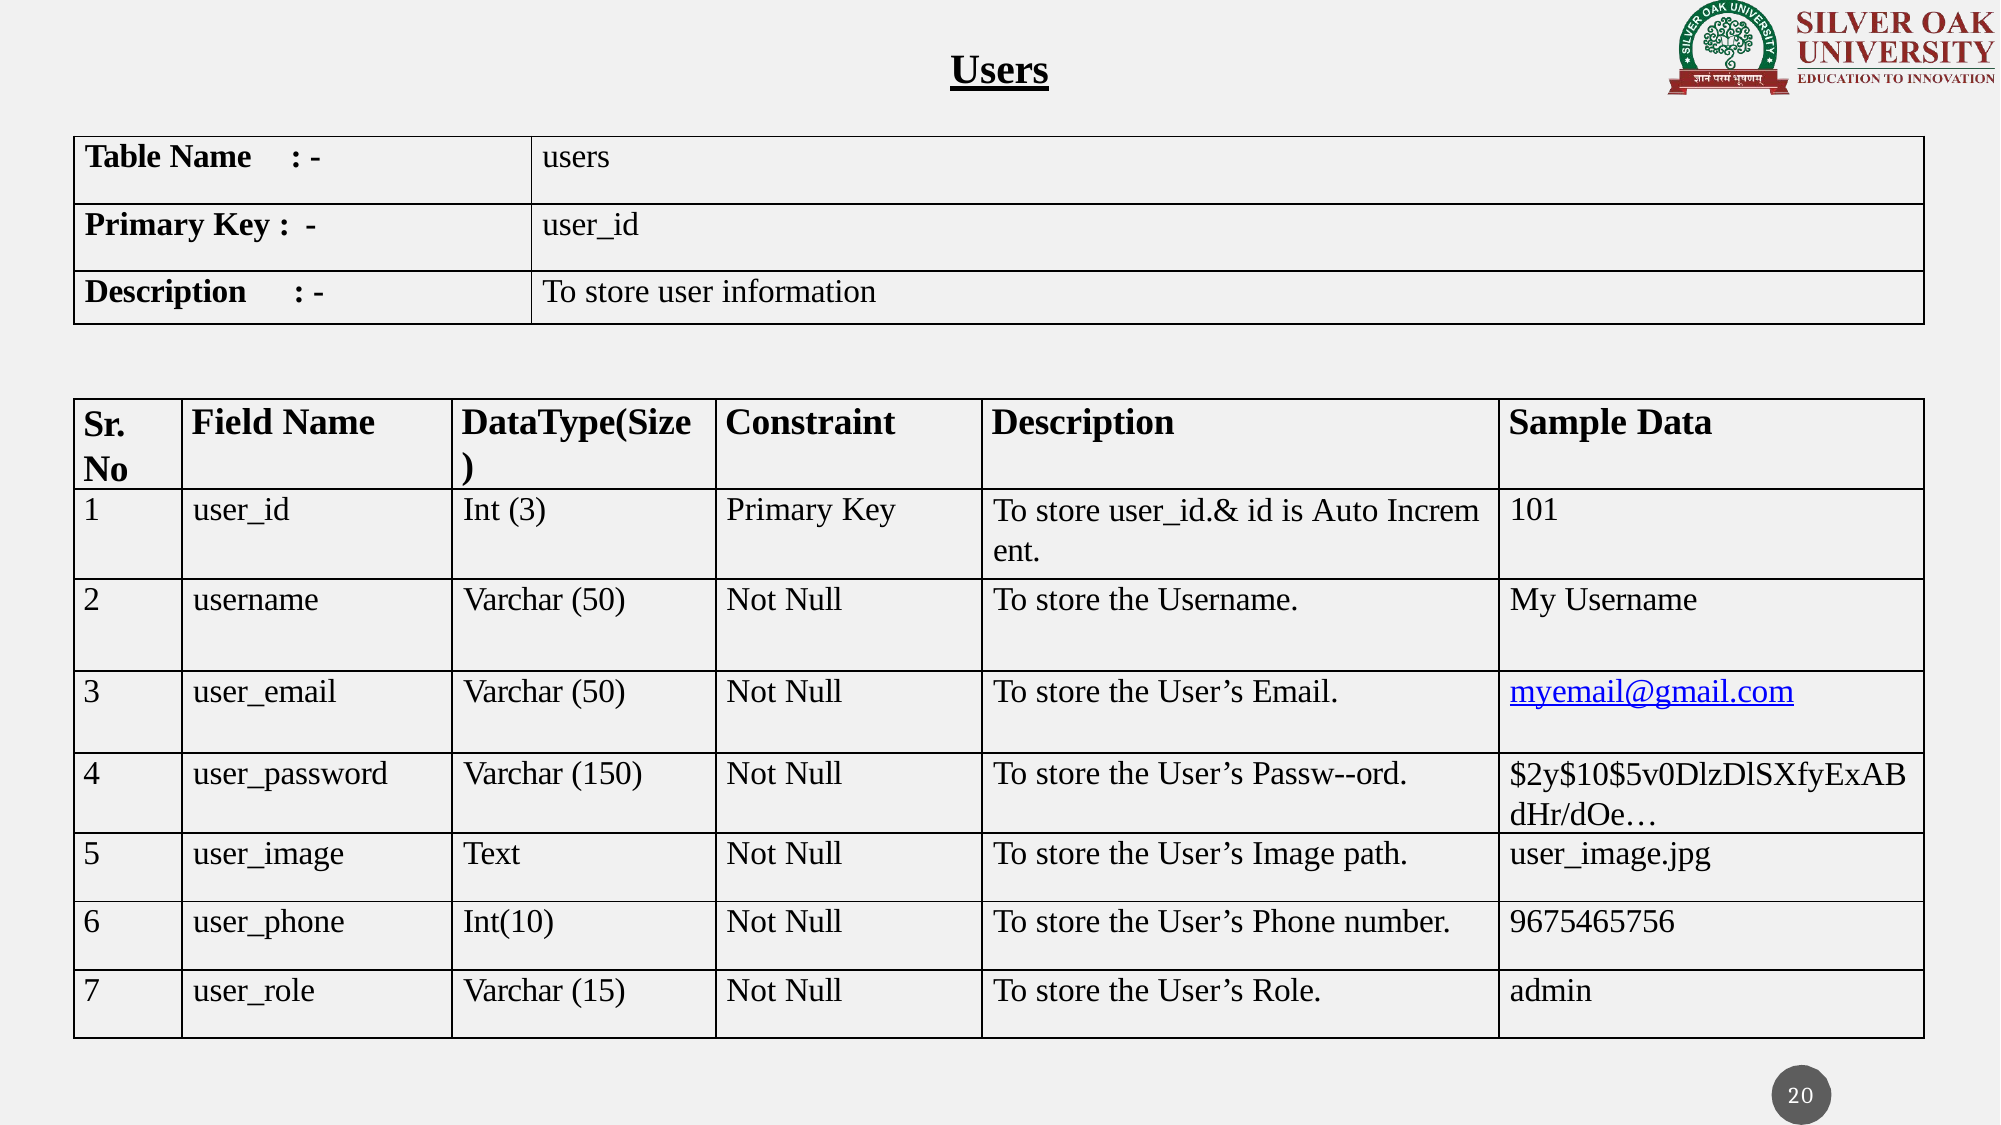

# Users
| Table Name : - | users |
| --- | --- |
| Primary Key : - | user\_id |
| Description : - | To store user information |
| Sr. No | Field Name | DataType(Size ) | Constraint | Description | Sample Data |
| --- | --- | --- | --- | --- | --- |
| 1 | user\_id | Int (3) | Primary Key | To store user\_id.& id is Auto Increm ent. | 101 |
| 2 | username | Varchar (50) | Not Null | To store the Username. | My Username |
| 3 | user\_email | Varchar (50) | Not Null | To store the User’s Email. | myemail@gmail.com |
| 4 | user\_password | Varchar (150) | Not Null | To store the User’s Passw--ord. | $2y$10$5v0DlzDlSXfyExAB dHr/dOe… |
| 5 | user\_image | Text | Not Null | To store the User’s Image path. | user\_image.jpg |
| 6 | user\_phone | Int(10) | Not Null | To store the User’s Phone number. | 9675465756 |
| 7 | user\_role | Varchar (15) | Not Null | To store the User’s Role. | admin |

20